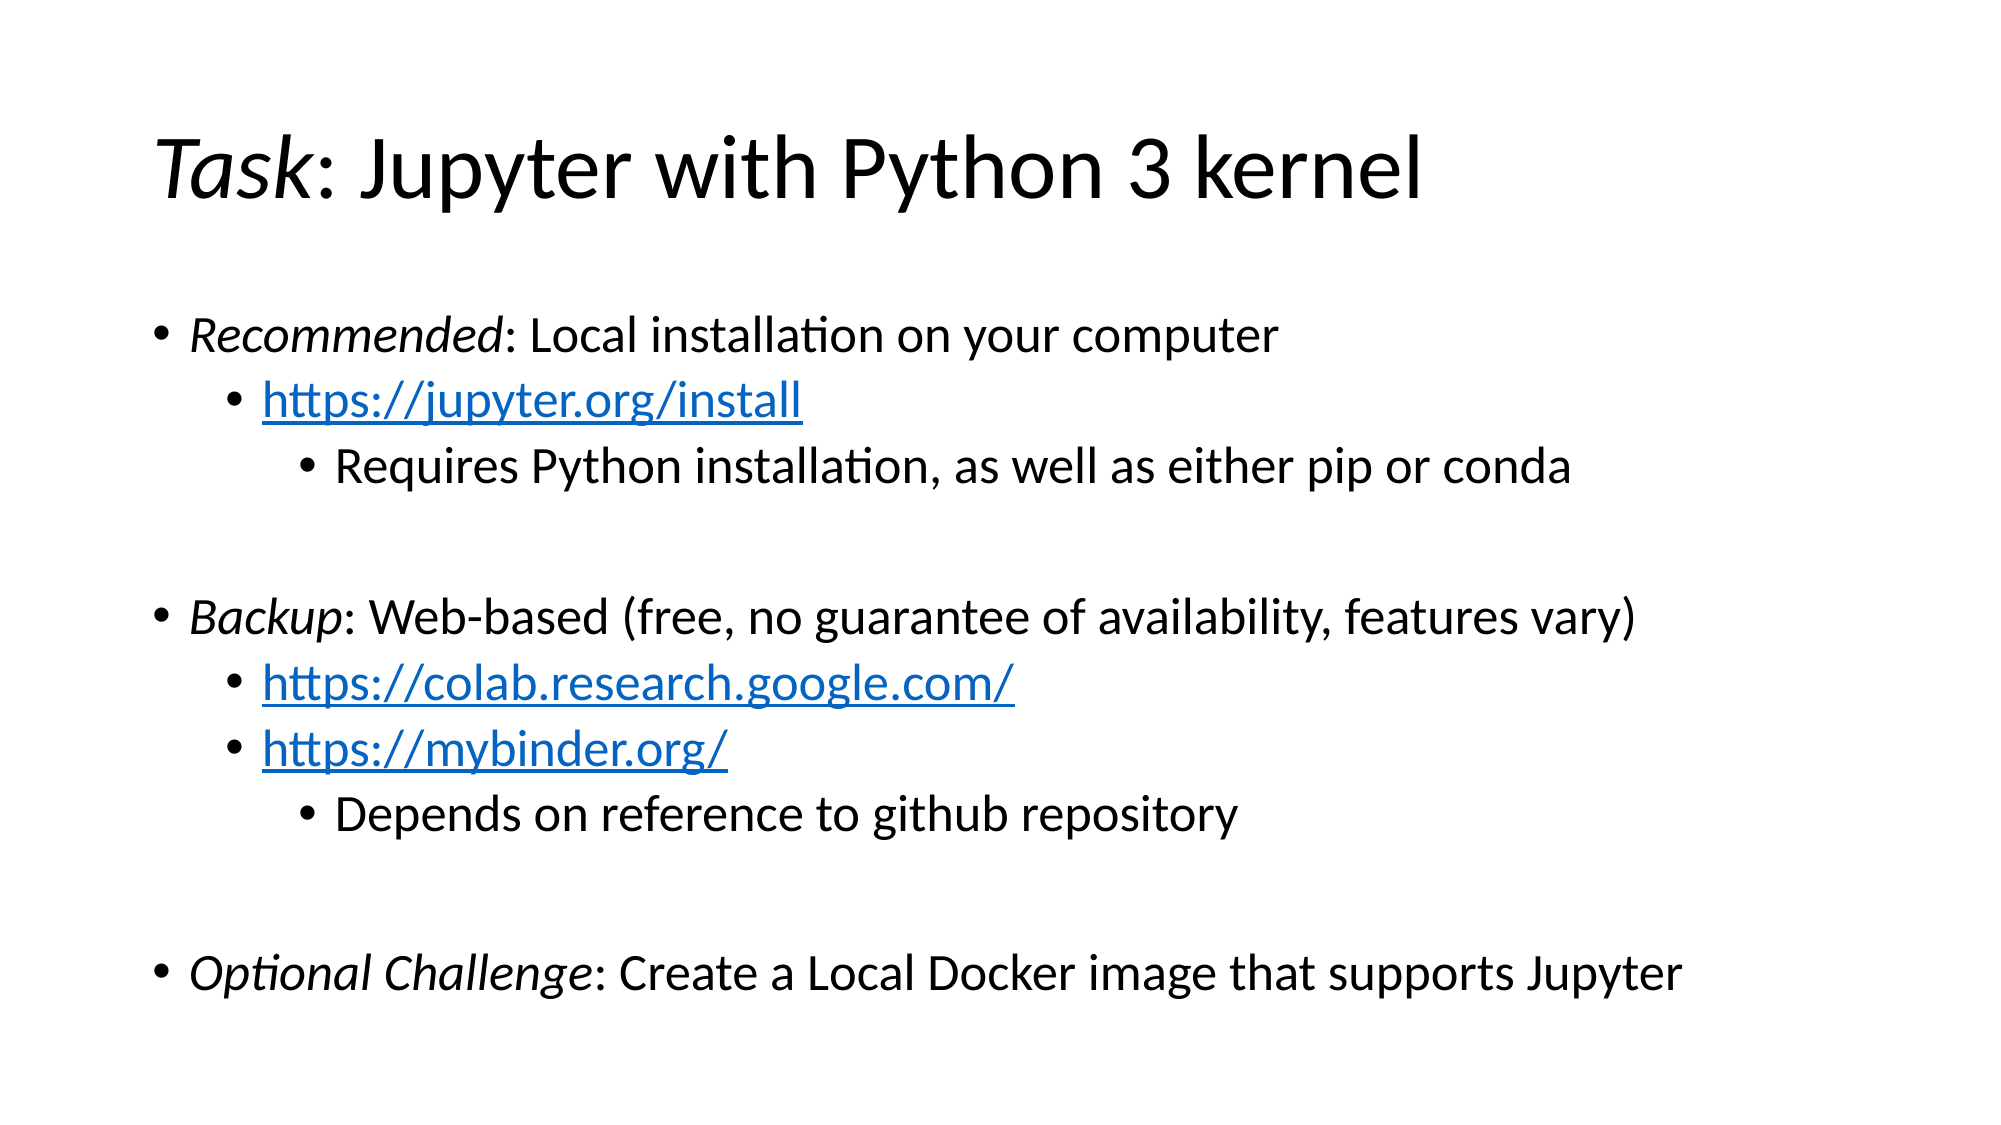

# Task: Jupyter with Python 3 kernel
Recommended: Local installation on your computer
https://jupyter.org/install
Requires Python installation, as well as either pip or conda

Backup: Web-based (free, no guarantee of availability, features vary)
https://colab.research.google.com/
https://mybinder.org/
Depends on reference to github repository

Optional Challenge: Create a Local Docker image that supports Jupyter